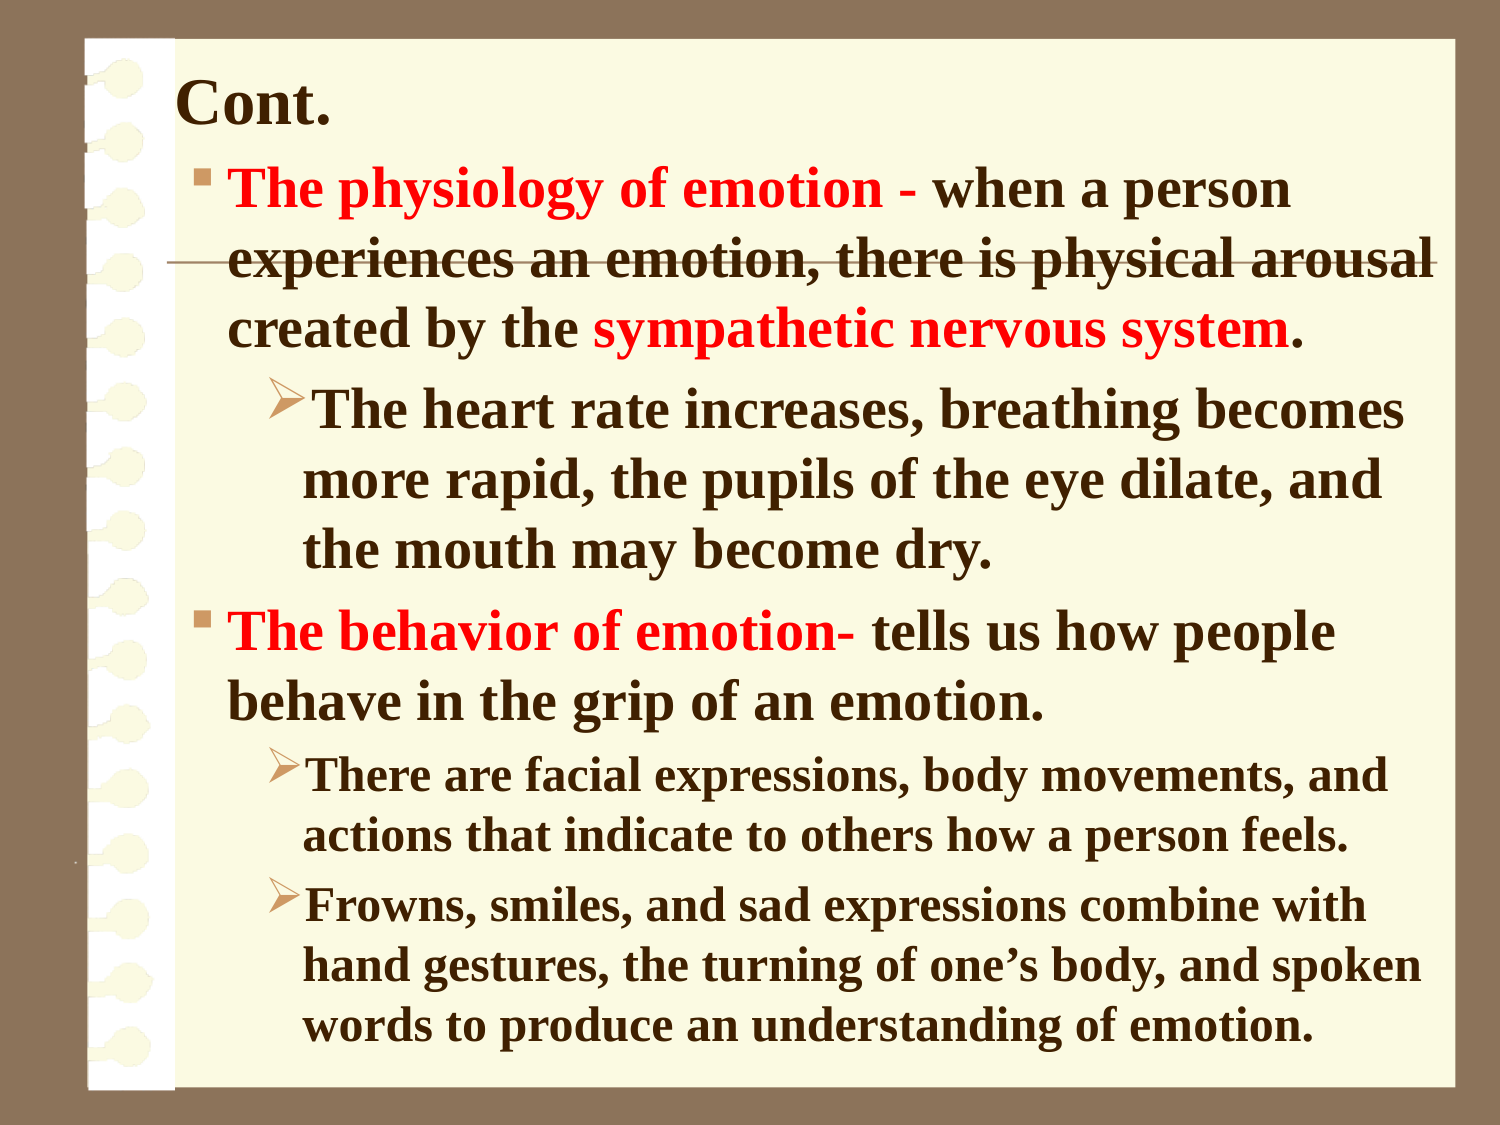

Cont.
The physiology of emotion - when a person experiences an emotion, there is physical arousal created by the sympathetic nervous system.
The heart rate increases, breathing becomes more rapid, the pupils of the eye dilate, and the mouth may become dry.
The behavior of emotion- tells us how people behave in the grip of an emotion.
There are facial expressions, body movements, and actions that indicate to others how a person feels.
Frowns, smiles, and sad expressions combine with hand gestures, the turning of one’s body, and spoken words to produce an understanding of emotion.